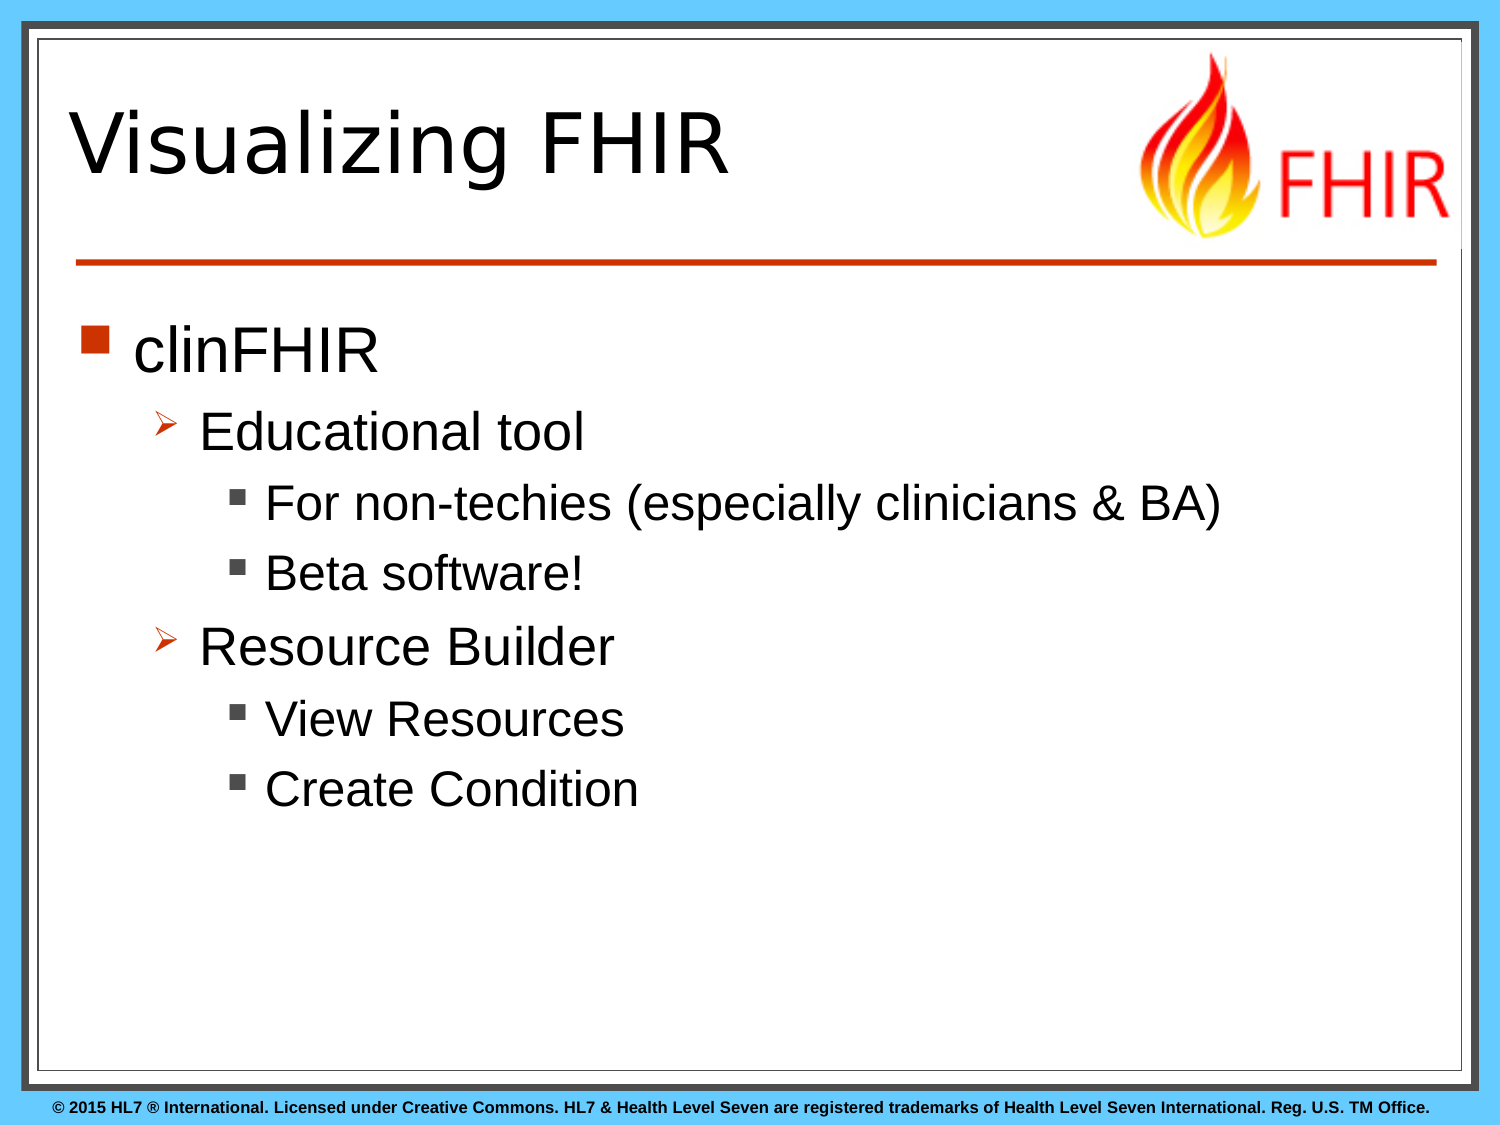

# Visualizing FHIR
clinFHIR
Educational tool
For non-techies (especially clinicians & BA)
Beta software!
Resource Builder
View Resources
Create Condition